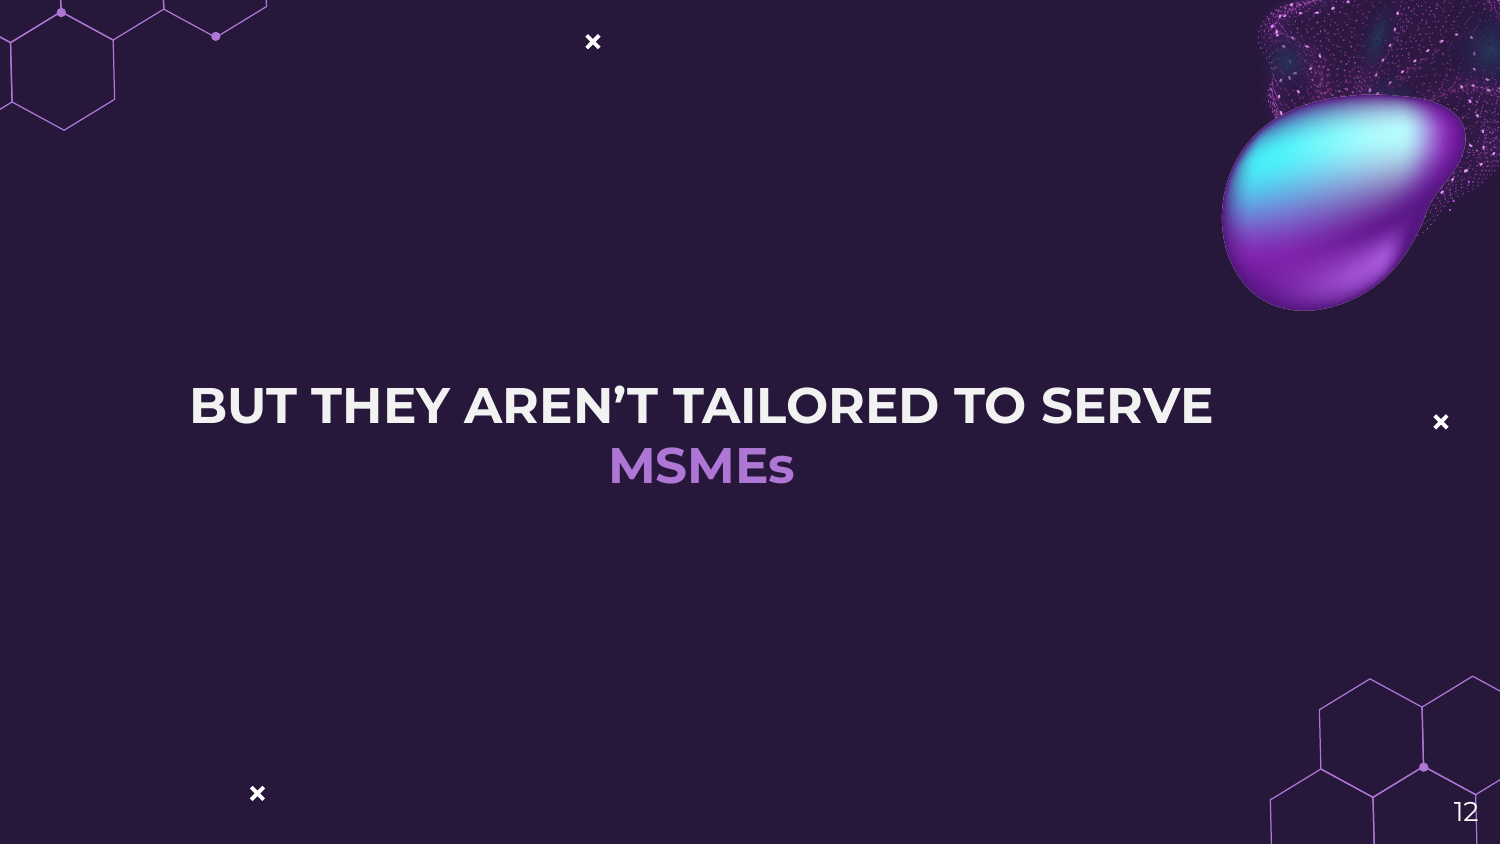

BUT THEY AREN’T TAILORED TO SERVE MSMEs
12